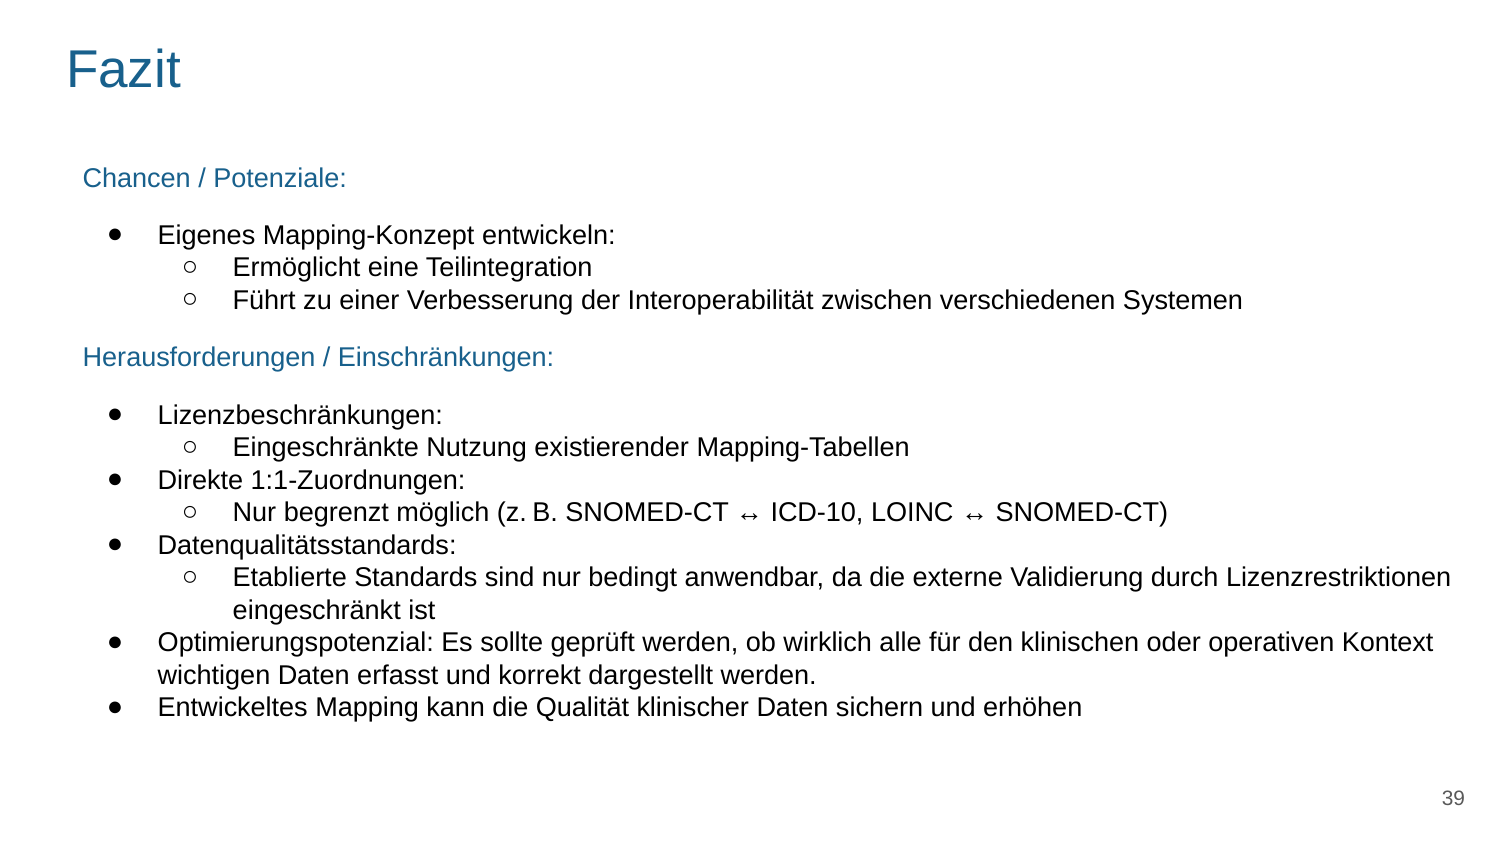

# Fazit
Chancen / Potenziale:
Eigenes Mapping-Konzept entwickeln:
Ermöglicht eine Teilintegration
Führt zu einer Verbesserung der Interoperabilität zwischen verschiedenen Systemen
Herausforderungen / Einschränkungen:
Lizenzbeschränkungen:
Eingeschränkte Nutzung existierender Mapping-Tabellen
Direkte 1:1-Zuordnungen:
Nur begrenzt möglich (z. B. SNOMED-CT ↔ ICD-10, LOINC ↔ SNOMED-CT)
Datenqualitätsstandards:
Etablierte Standards sind nur bedingt anwendbar, da die externe Validierung durch Lizenzrestriktionen eingeschränkt ist
Optimierungspotenzial: Es sollte geprüft werden, ob wirklich alle für den klinischen oder operativen Kontext wichtigen Daten erfasst und korrekt dargestellt werden.
Entwickeltes Mapping kann die Qualität klinischer Daten sichern und erhöhen

39